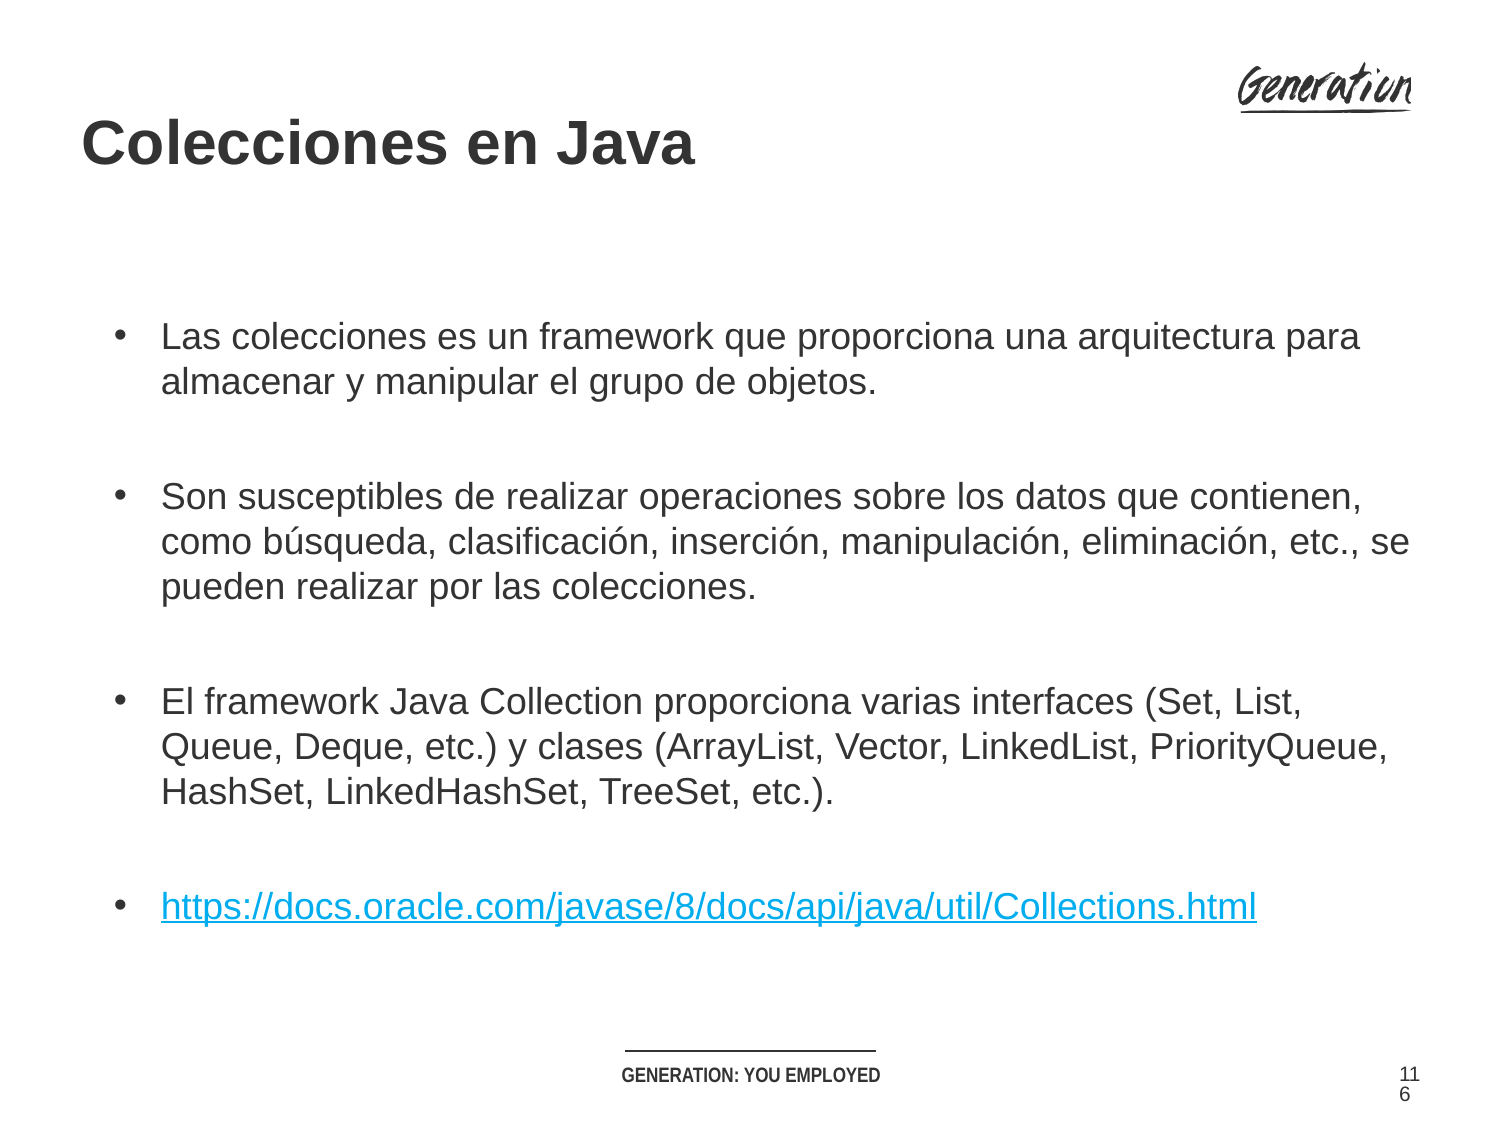

Colecciones en Java
Las colecciones es un framework que proporciona una arquitectura para almacenar y manipular el grupo de objetos.

Son susceptibles de realizar operaciones sobre los datos que contienen, como búsqueda, clasificación, inserción, manipulación, eliminación, etc., se pueden realizar por las colecciones.

El framework Java Collection proporciona varias interfaces (Set, List, Queue, Deque, etc.) y clases (ArrayList, Vector, LinkedList, PriorityQueue, HashSet, LinkedHashSet, TreeSet, etc.).

https://docs.oracle.com/javase/8/docs/api/java/util/Collections.html